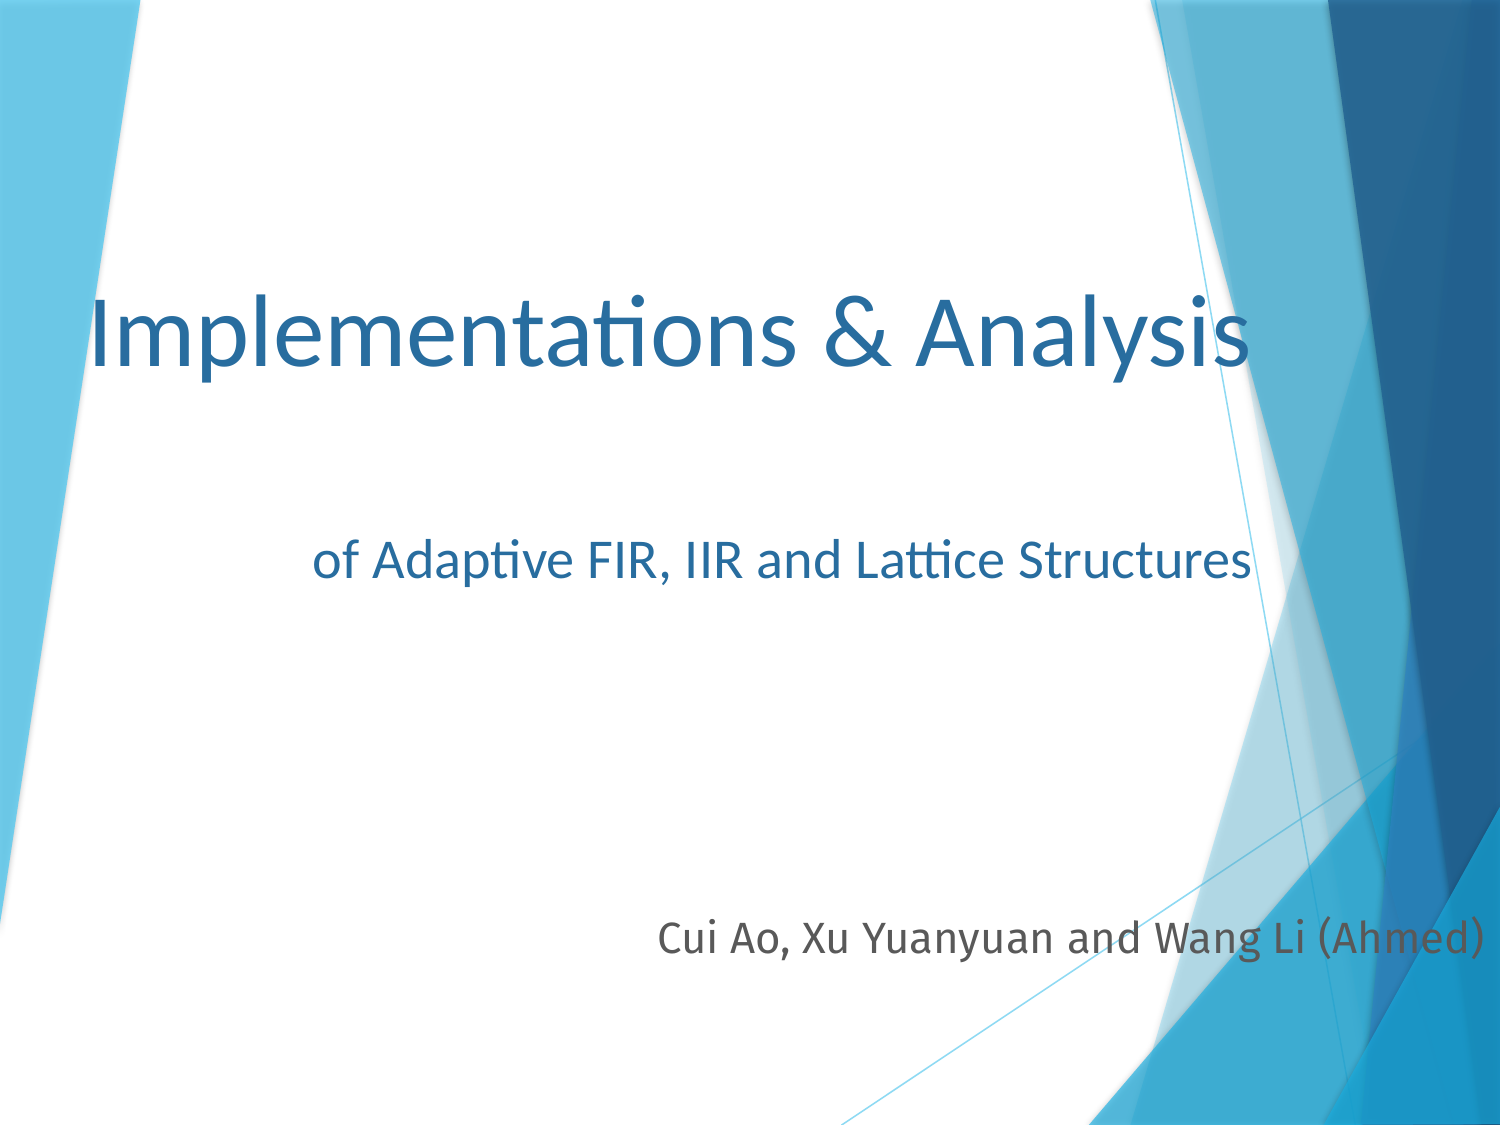

# Implementations & Analysis of Adaptive FIR, IIR and Lattice Structures
 Cui Ao, Xu Yuanyuan and Wang Li (Ahmed)